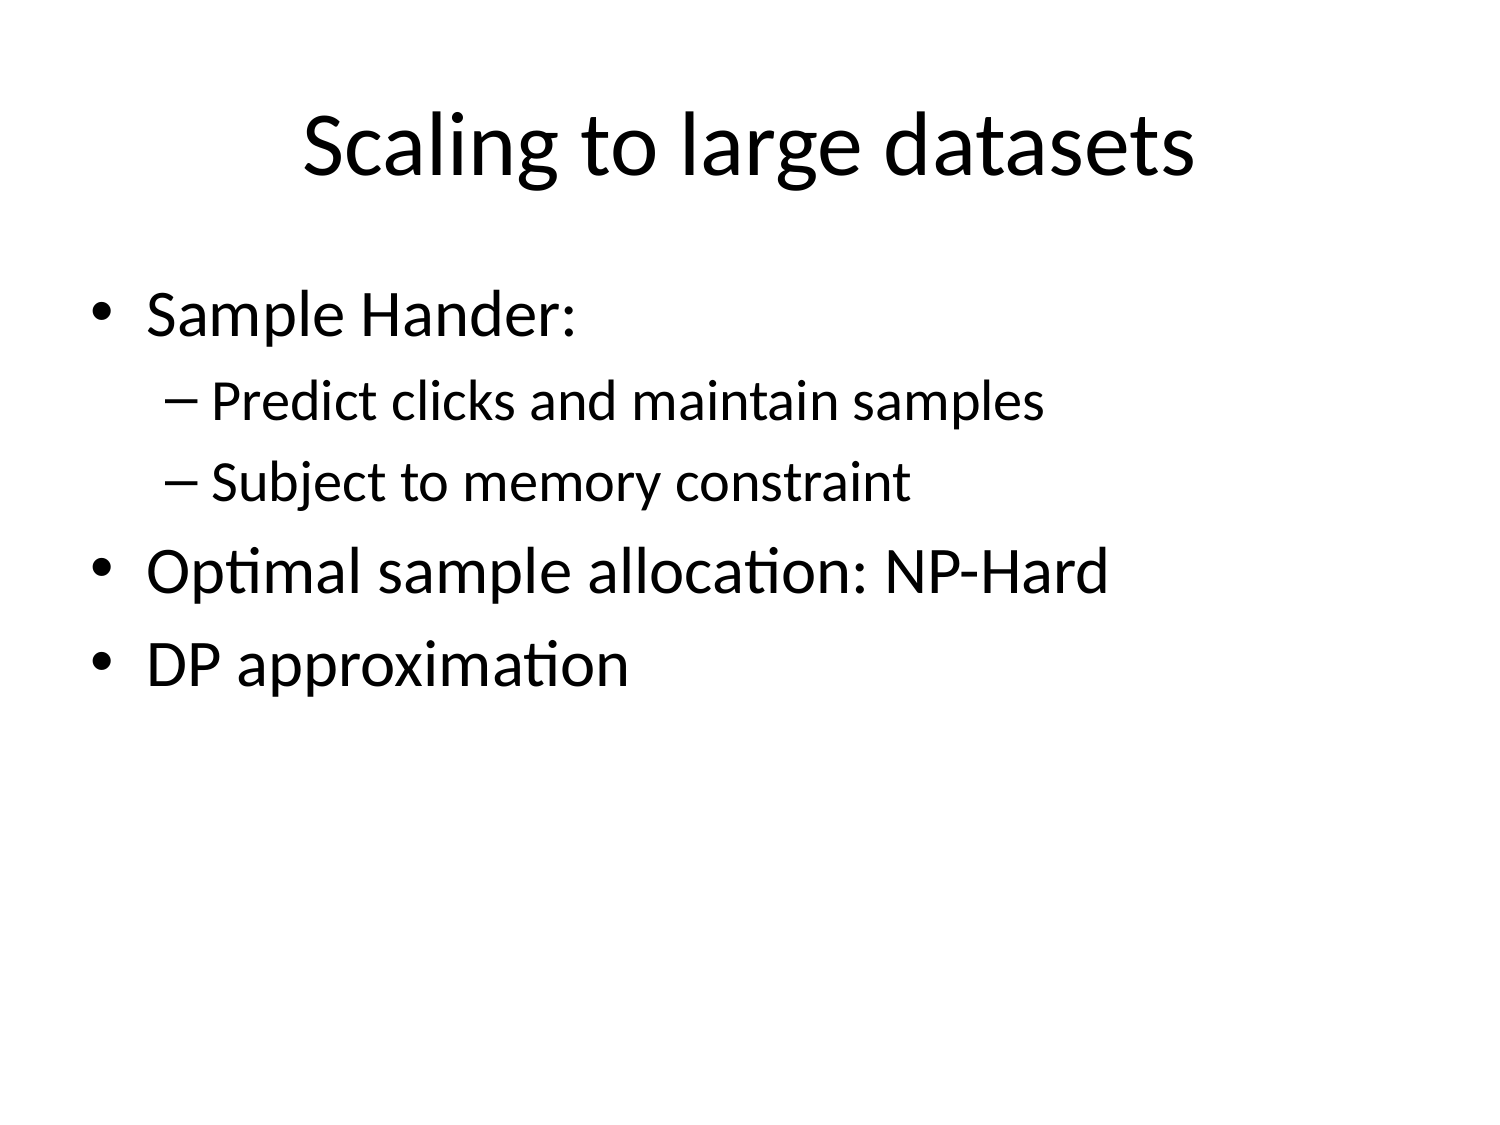

# Scaling to large datasets
Sample Hander:
Predict clicks and maintain samples
Subject to memory constraint
Optimal sample allocation: NP-Hard
DP approximation